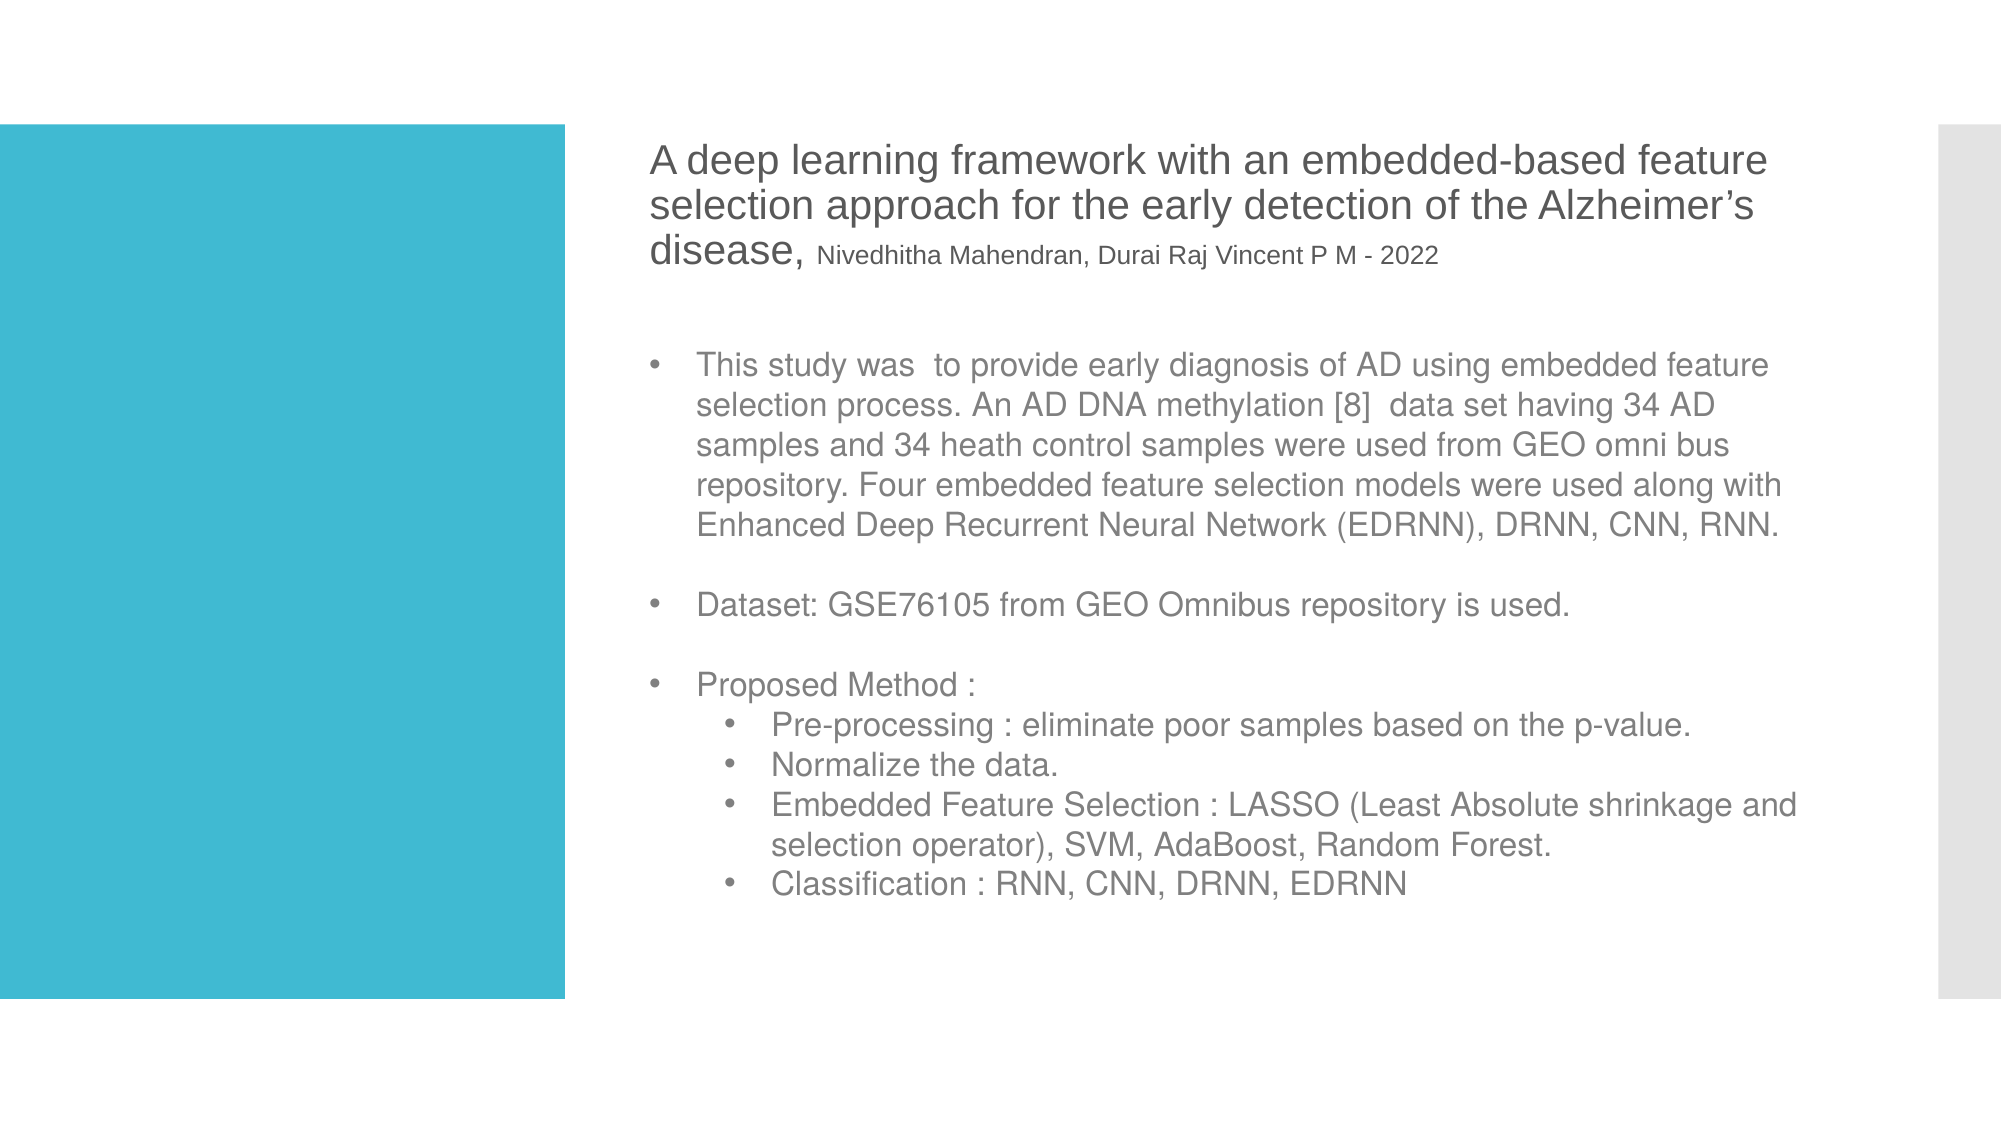

A deep learning framework with an embedded-based feature selection approach for the early detection of the Alzheimer’s disease, Nivedhitha Mahendran, Durai Raj Vincent P M - 2022
This study was  to provide early diagnosis of AD using embedded feature selection process. An AD DNA methylation [8]  data set having 34 AD samples and 34 heath control samples were used from GEO omni bus repository. Four embedded feature selection models were used along with Enhanced Deep Recurrent Neural Network (EDRNN), DRNN, CNN, RNN.

Dataset: GSE76105 from GEO Omnibus repository is used.

Proposed Method :
Pre-processing : eliminate poor samples based on the p-value.
Normalize the data.
Embedded Feature Selection : LASSO (Least Absolute shrinkage and selection operator), SVM, AdaBoost, Random Forest.
Classification : RNN, CNN, DRNN, EDRNN